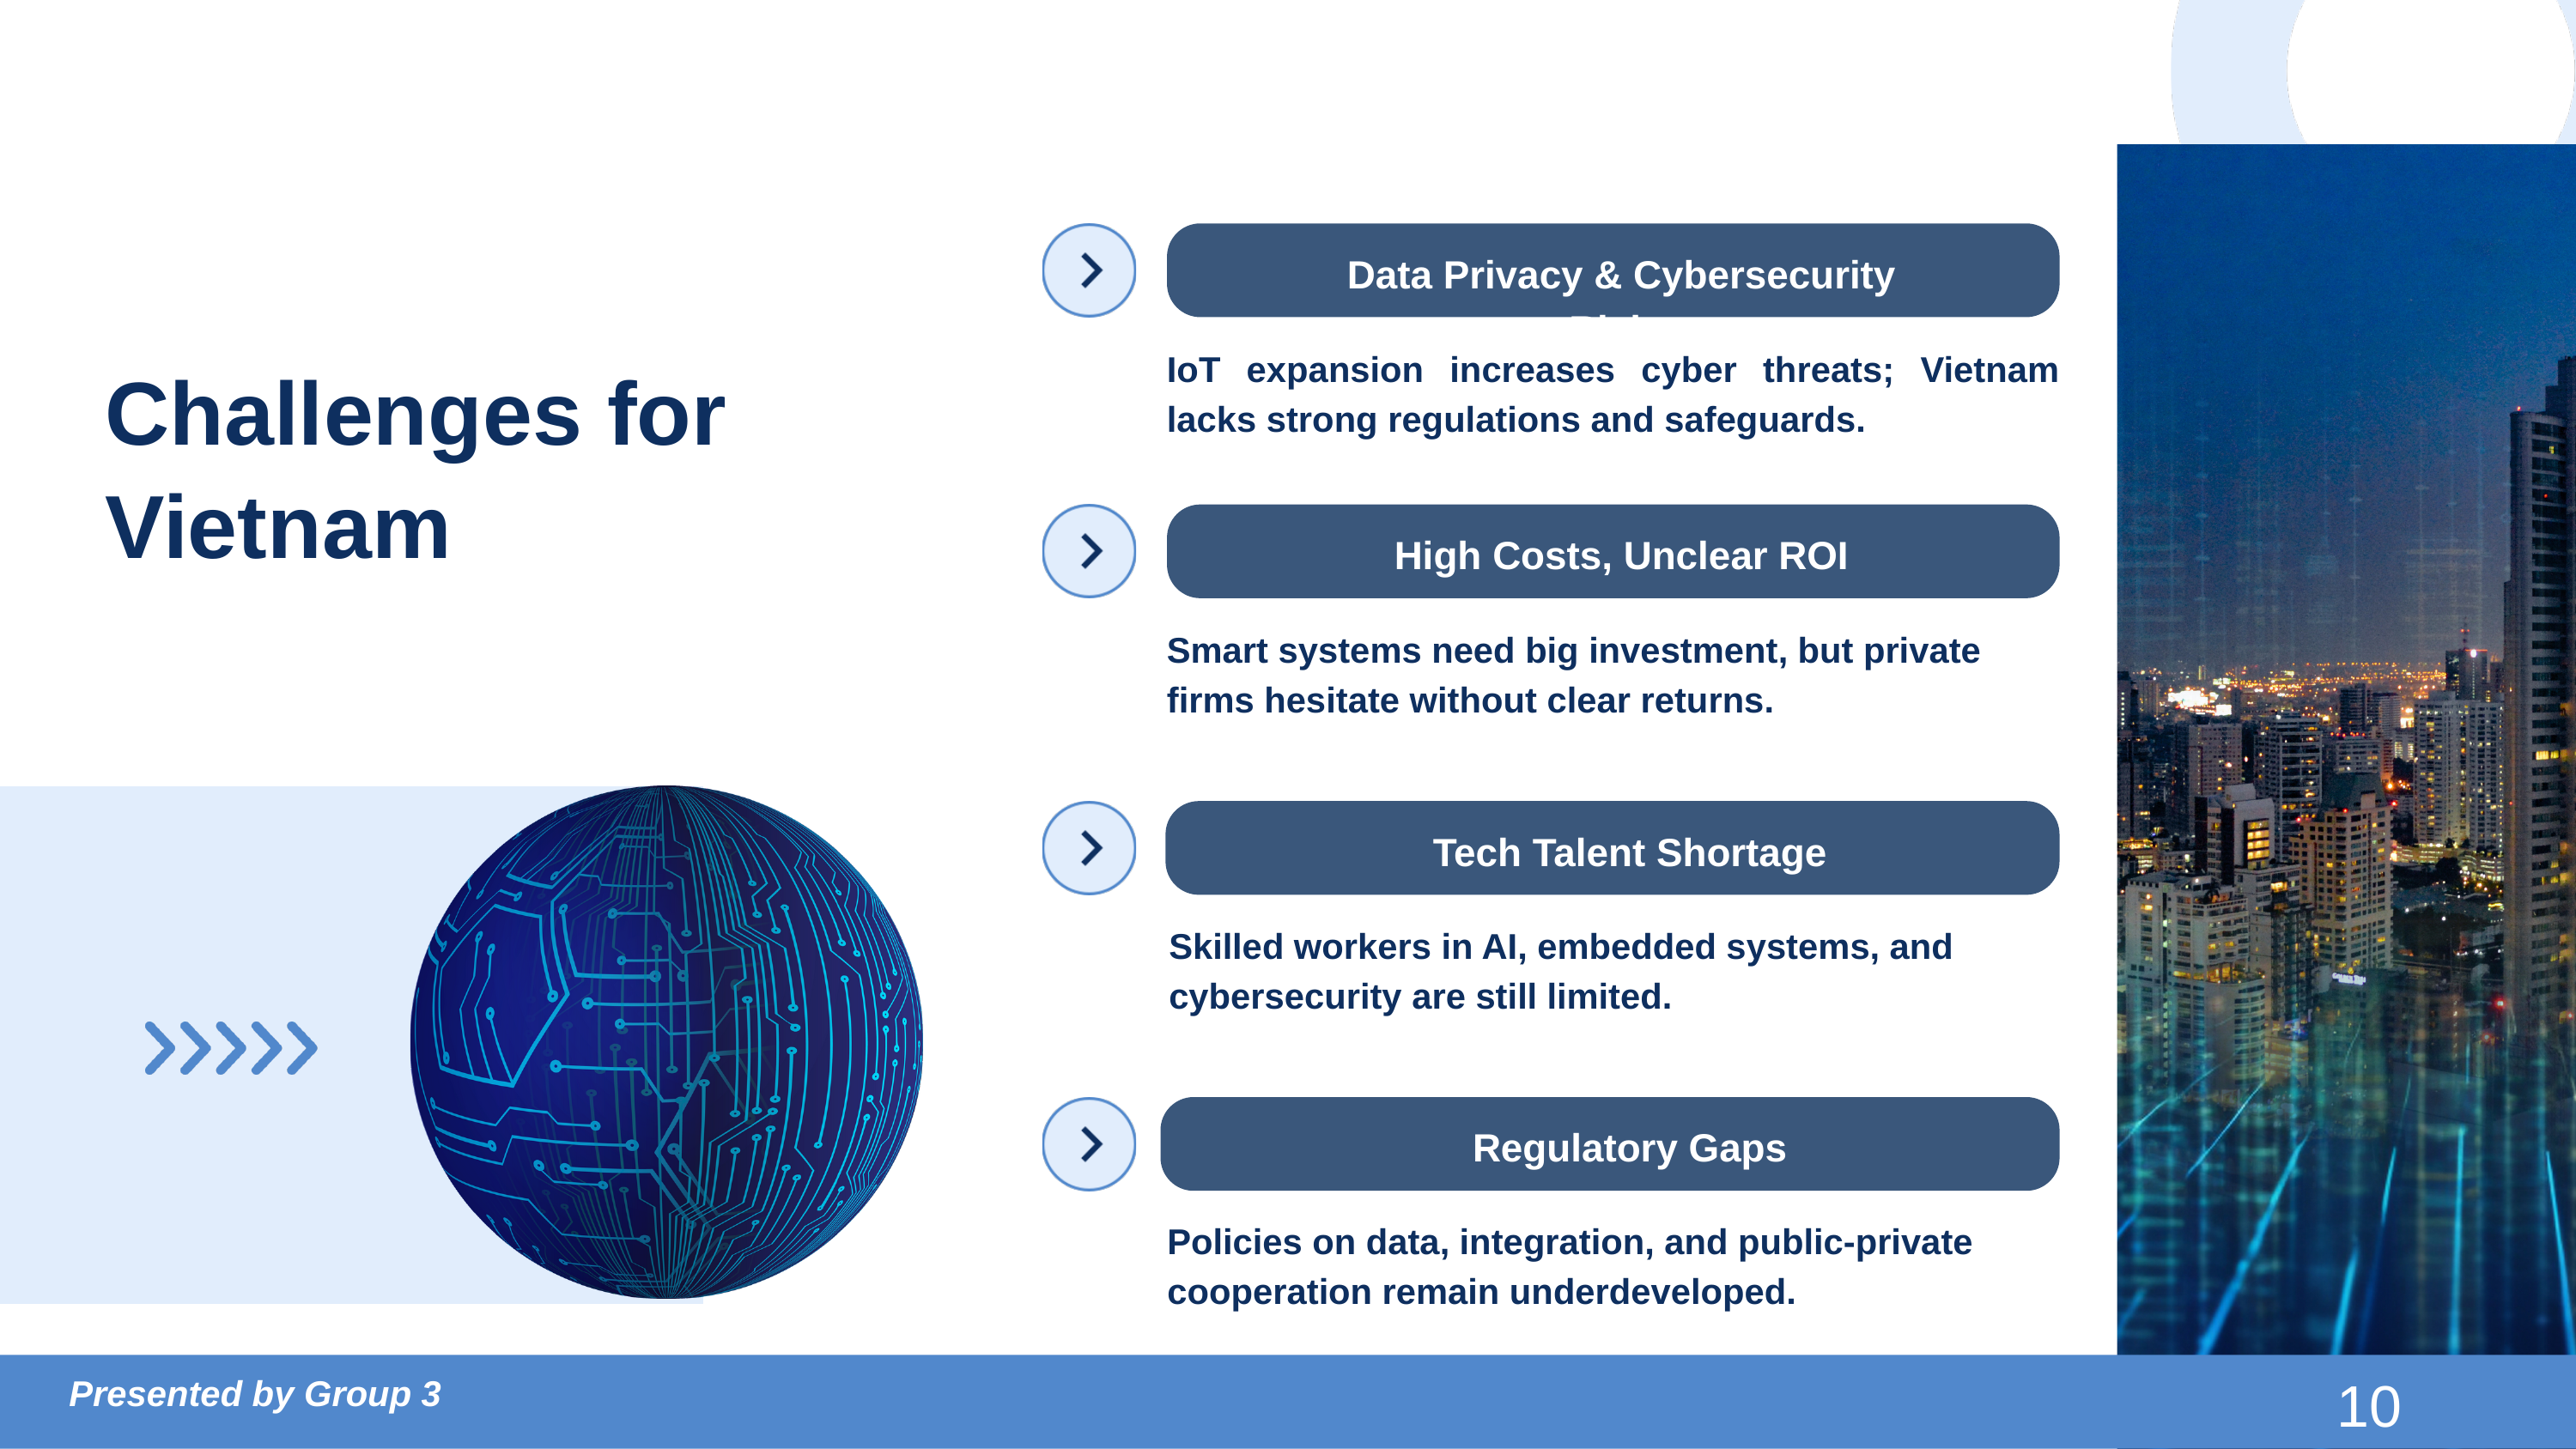

Data Privacy & Cybersecurity Risks
IoT expansion increases cyber threats; Vietnam lacks strong regulations and safeguards.
Challenges for Vietnam

High Costs, Unclear ROI
Smart systems need big investment, but private firms hesitate without clear returns.

Tech Talent Shortage
Skilled workers in AI, embedded systems, and cybersecurity are still limited.

Regulatory Gaps
Policies on data, integration, and public-private cooperation remain underdeveloped.

            Presented by Group 3
10